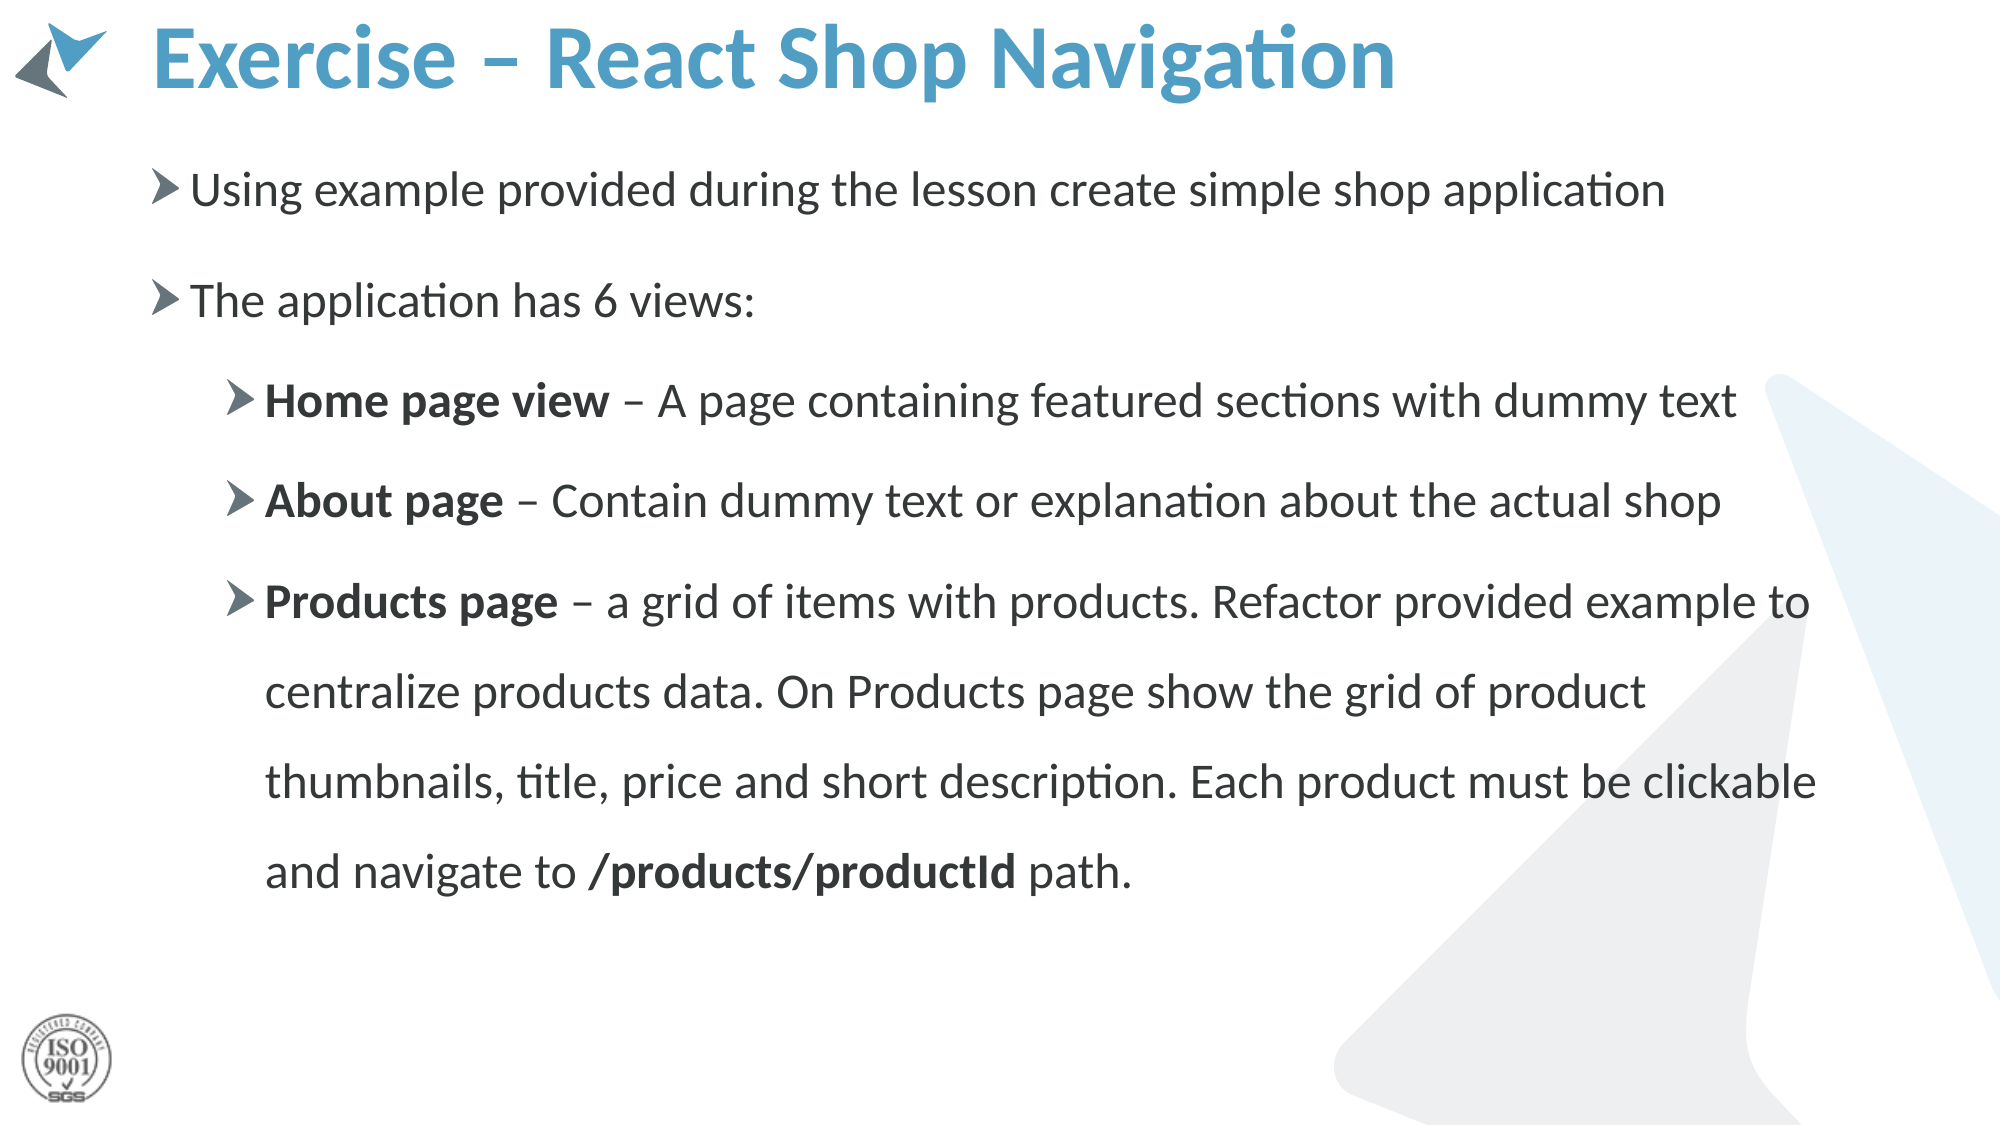

# Exercise – React Shop Navigation
Using example provided during the lesson create simple shop application
The application has 6 views:
Home page view – A page containing featured sections with dummy text
About page – Contain dummy text or explanation about the actual shop
Products page – a grid of items with products. Refactor provided example to centralize products data. On Products page show the grid of product thumbnails, title, price and short description. Each product must be clickable and navigate to /products/productId path.